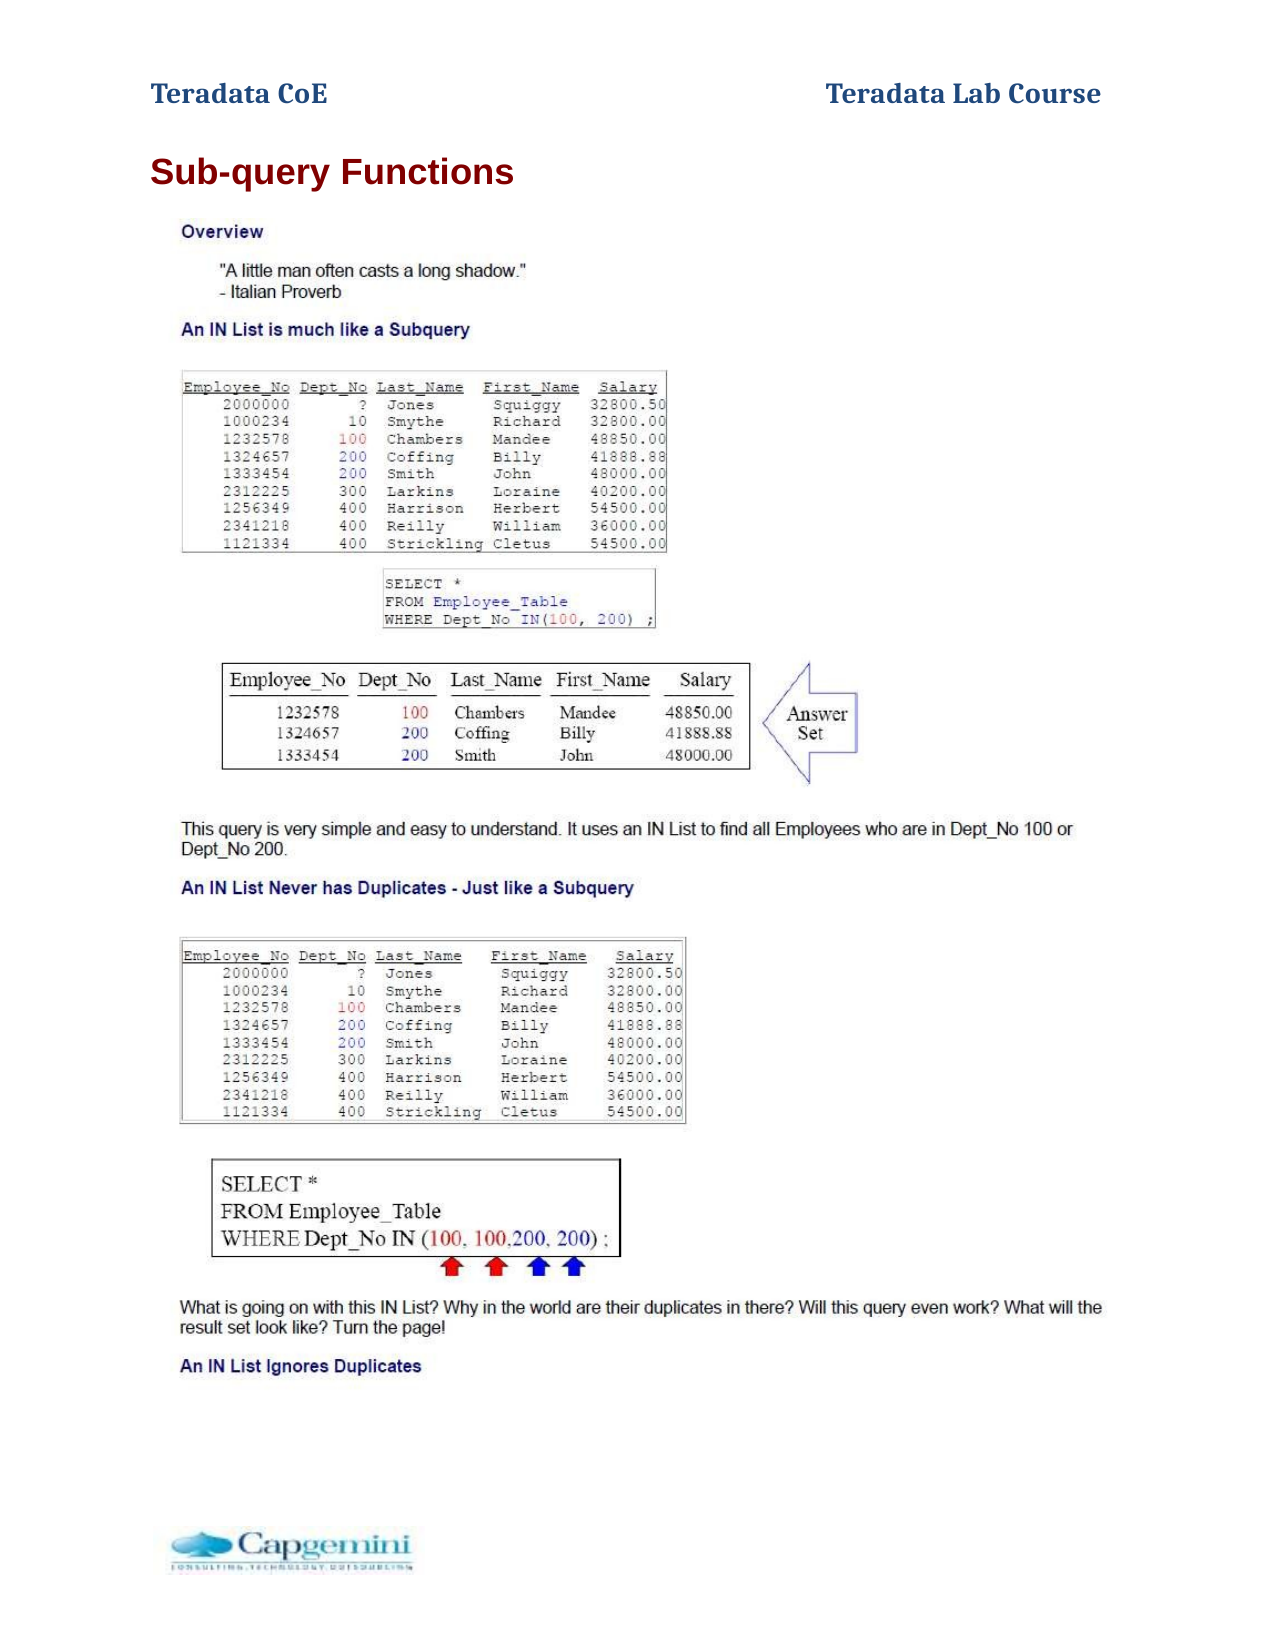

Teradata CoE
Teradata Lab Course
Sub-query Functions